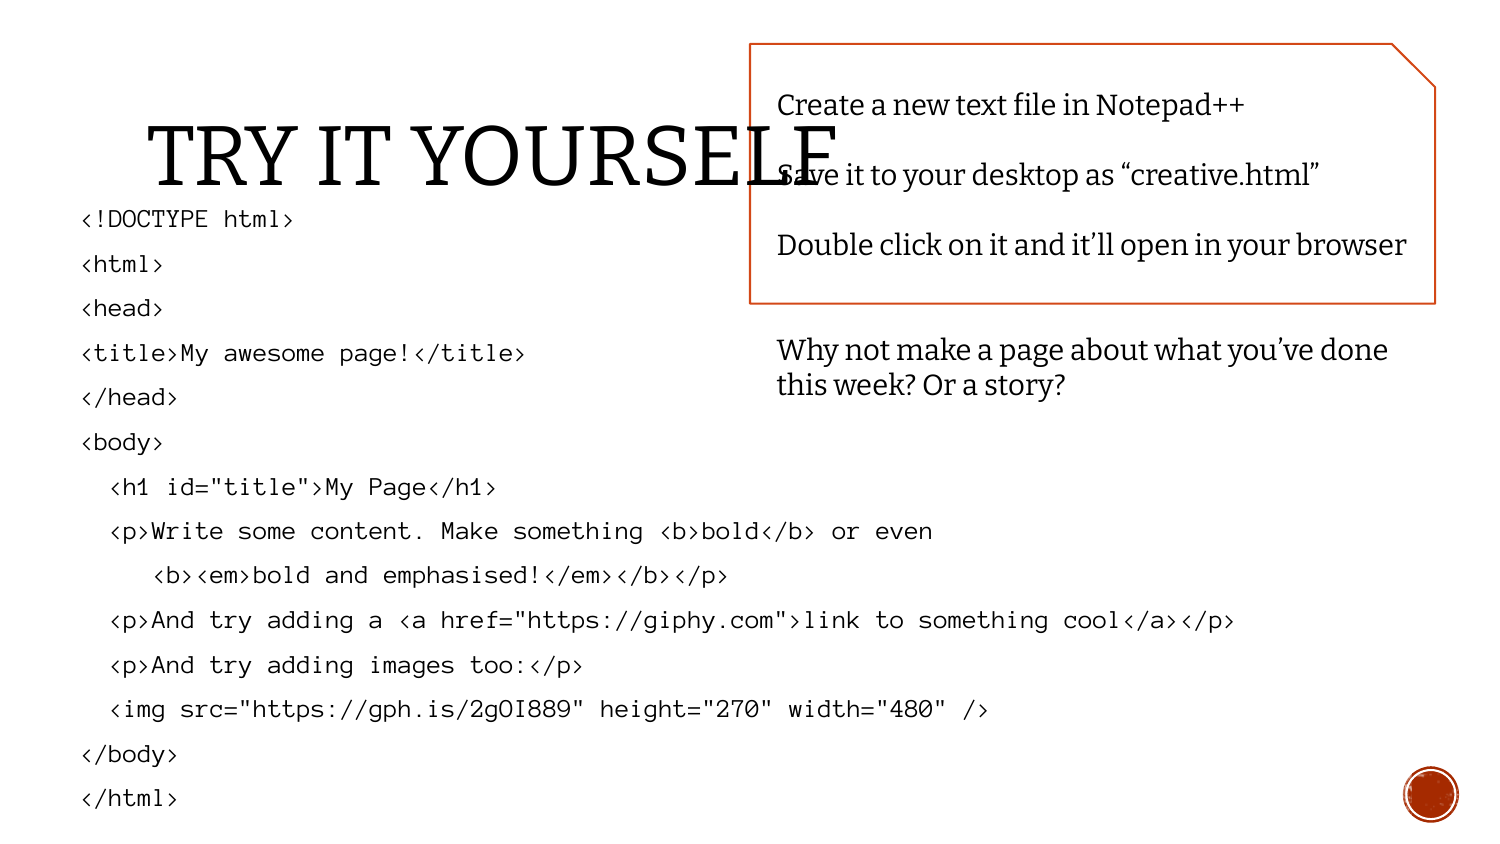

# Try it yourself
Create a new text file in Notepad++

Save it to your desktop as “creative.html”

Double click on it and it’ll open in your browser

Why not make a page about what you’ve done this week? Or a story?
<!DOCTYPE html>
<html>
<head>
<title>My awesome page!</title>
</head>
<body>
  <h1 id="title">My Page</h1>
  <p>Write some content. Make something <b>bold</b> or even
     <b><em>bold and emphasised!</em></b></p>
  <p>And try adding a <a href="https://giphy.com">link to something cool</a></p>
  <p>And try adding images too:</p>
  <img src="https://gph.is/2gOI889" height="270" width="480" />
</body>
</html>